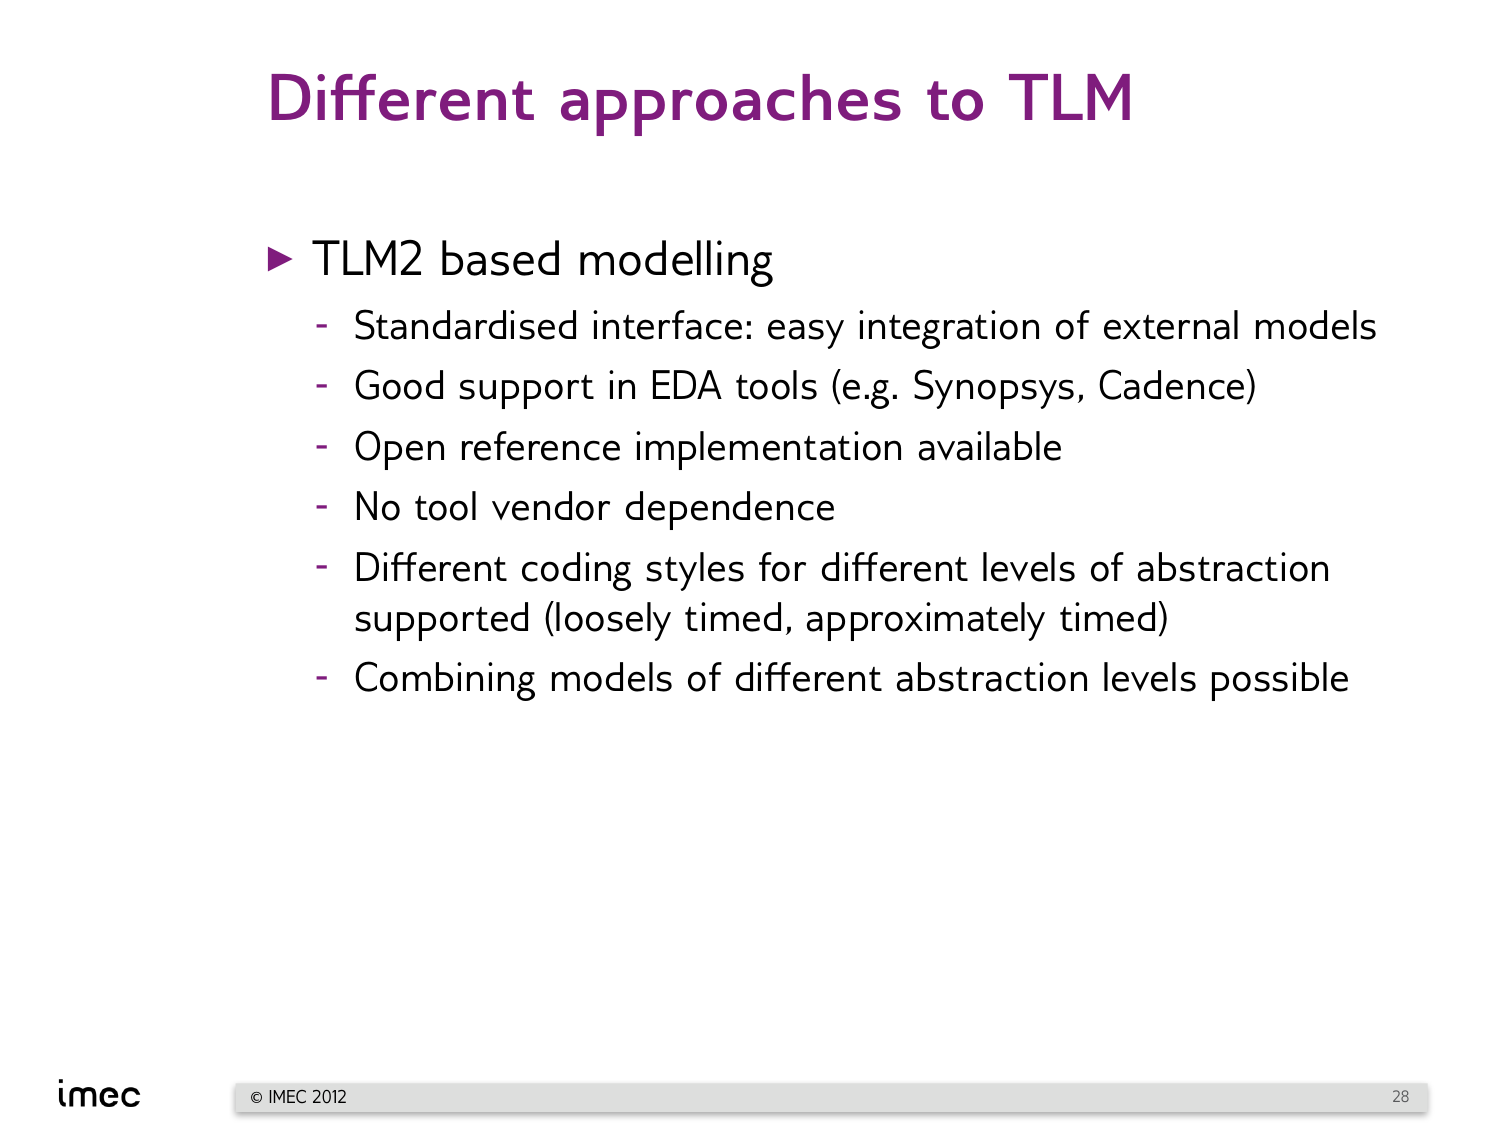

# Different approaches to TLM
TLM2 based modelling
Standardised interface: easy integration of external models
Good support in EDA tools (e.g. Synopsys, Cadence)
Open reference implementation available
No tool vendor dependence
Different coding styles for different levels of abstraction supported (loosely timed, approximately timed)
Combining models of different abstraction levels possible